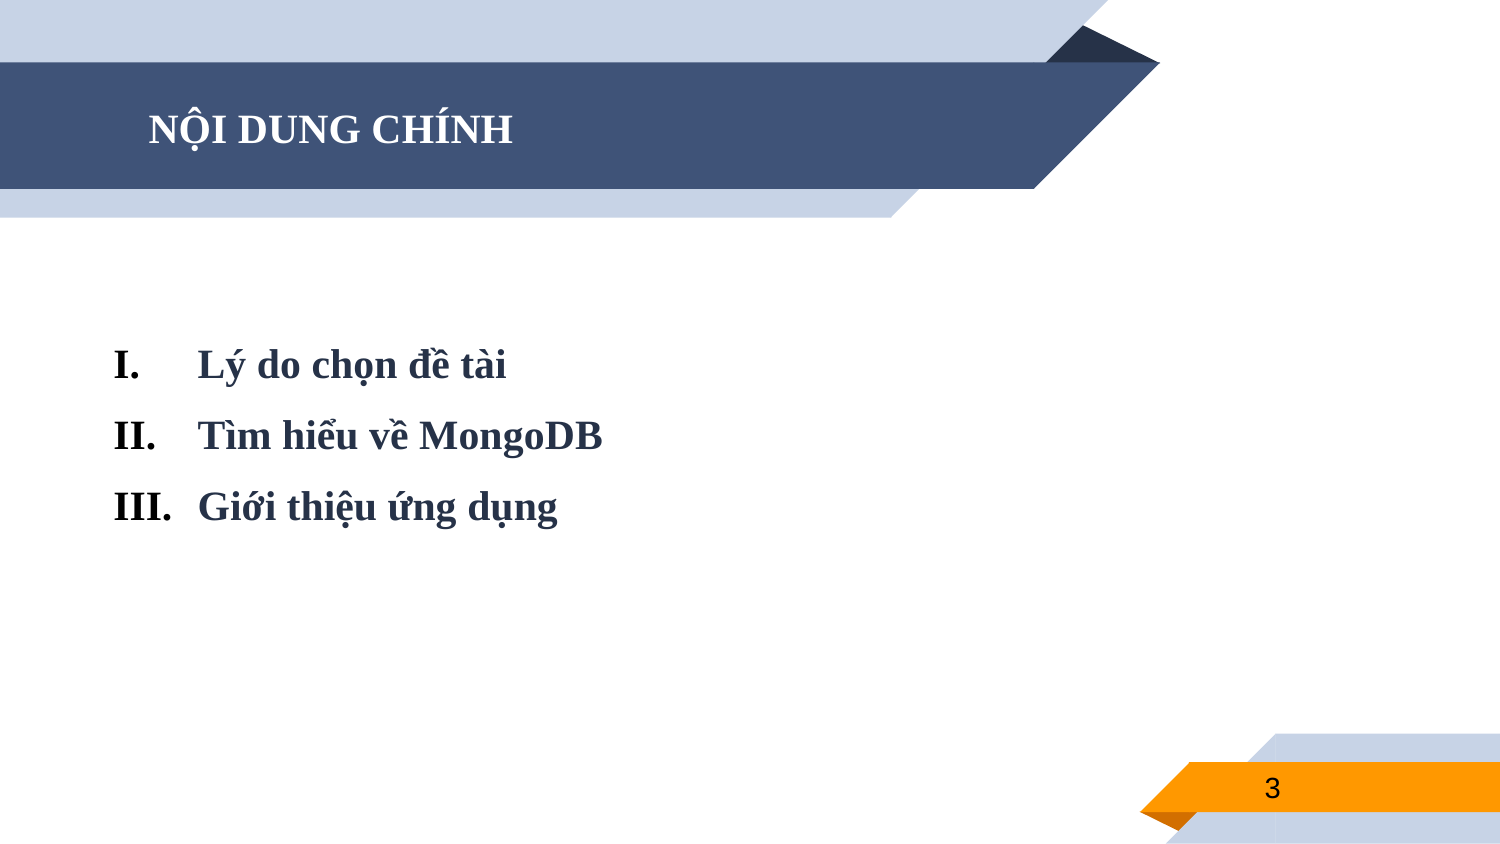

# NỘI DUNG CHÍNH
Lý do chọn đề tài
Tìm hiểu về MongoDB
Giới thiệu ứng dụng

3